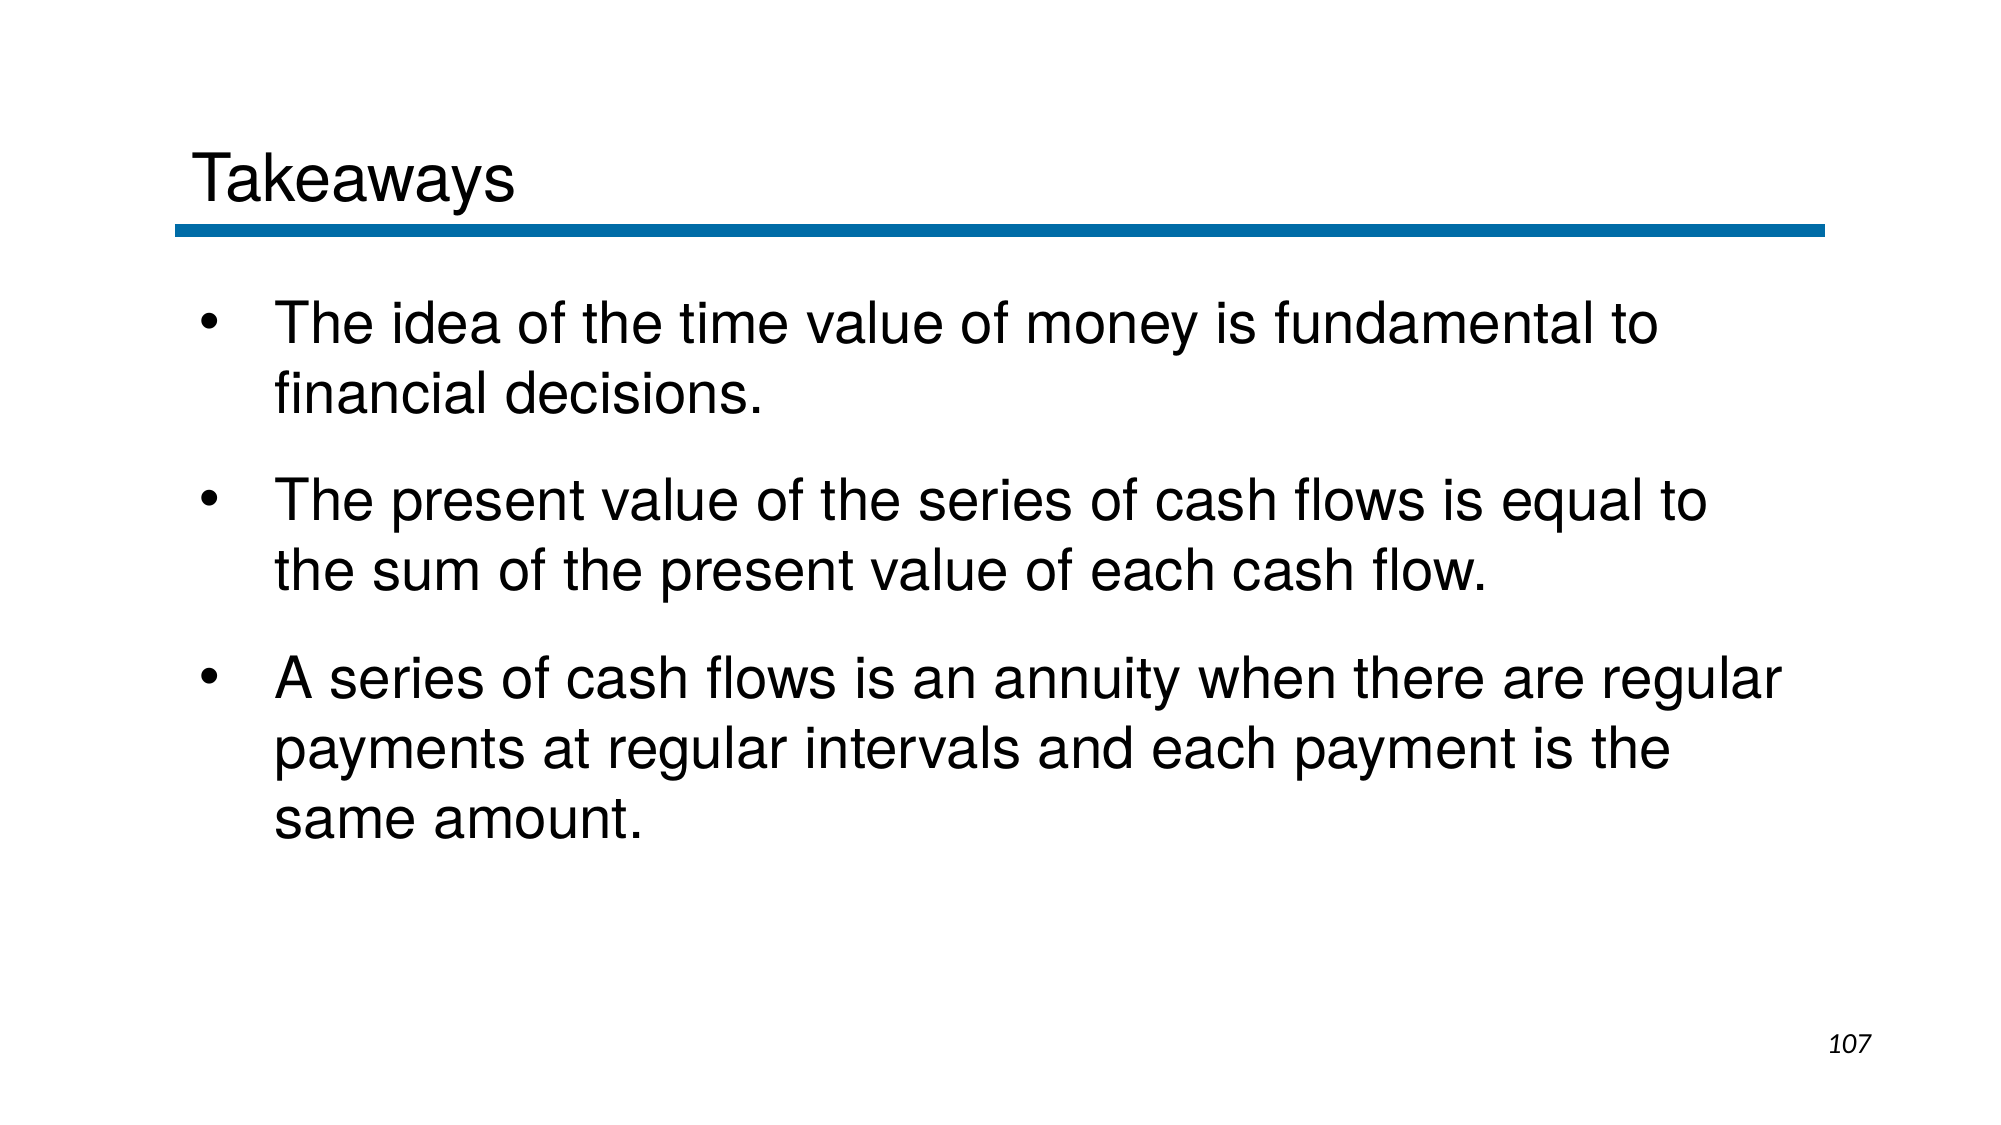

Takeaways
The idea of the time value of money is fundamental to financial decisions.
The present value of the series of cash flows is equal to the sum of the present value of each cash flow.
A series of cash flows is an annuity when there are regular payments at regular intervals and each payment is the same amount.

1-107